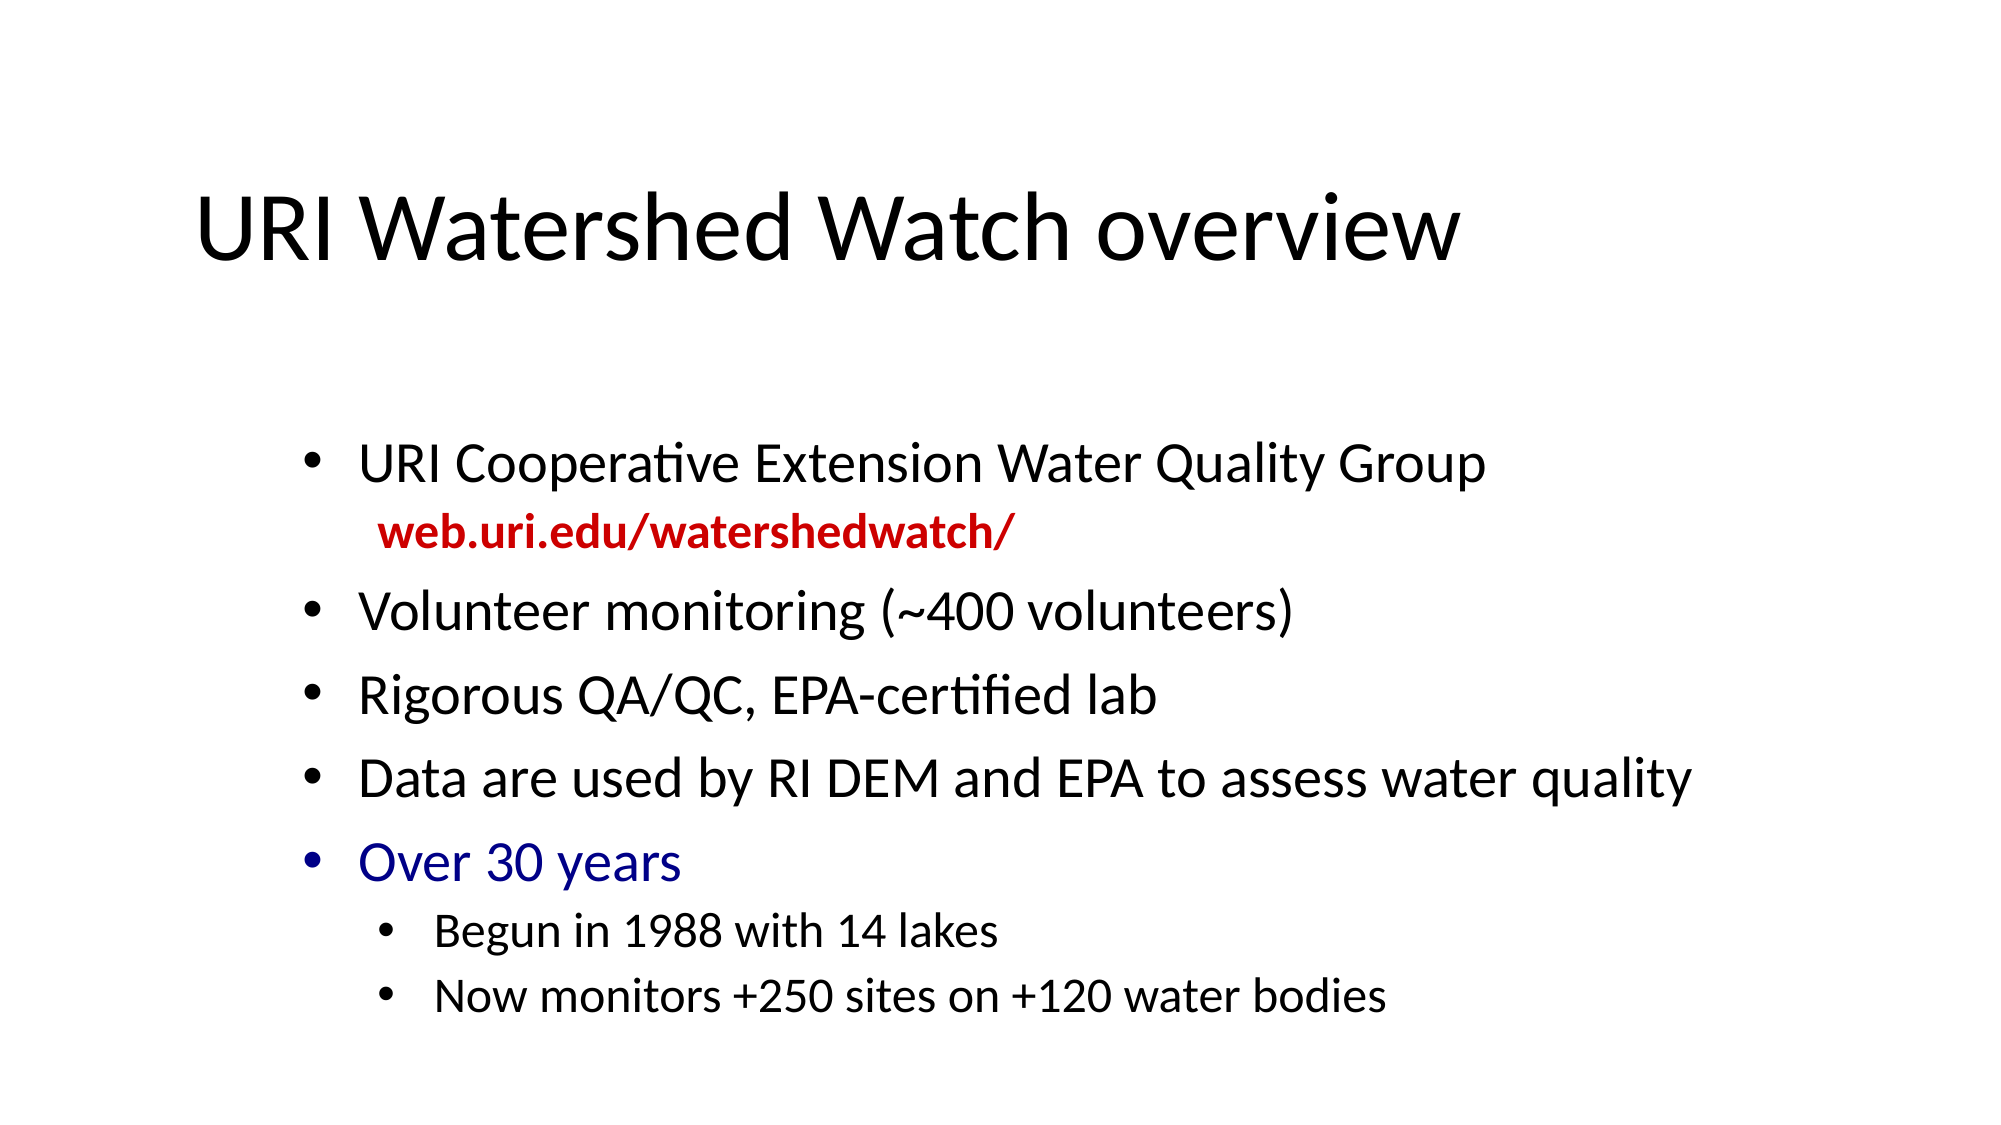

# URI Watershed Watch overview

URI Cooperative Extension Water Quality Group
web.uri.edu/watershedwatch/
Volunteer monitoring (~400 volunteers)
Rigorous QA/QC, EPA-certified lab
Data are used by RI DEM and EPA to assess water quality
Over 30 years
Begun in 1988 with 14 lakes
Now monitors +250 sites on +120 water bodies